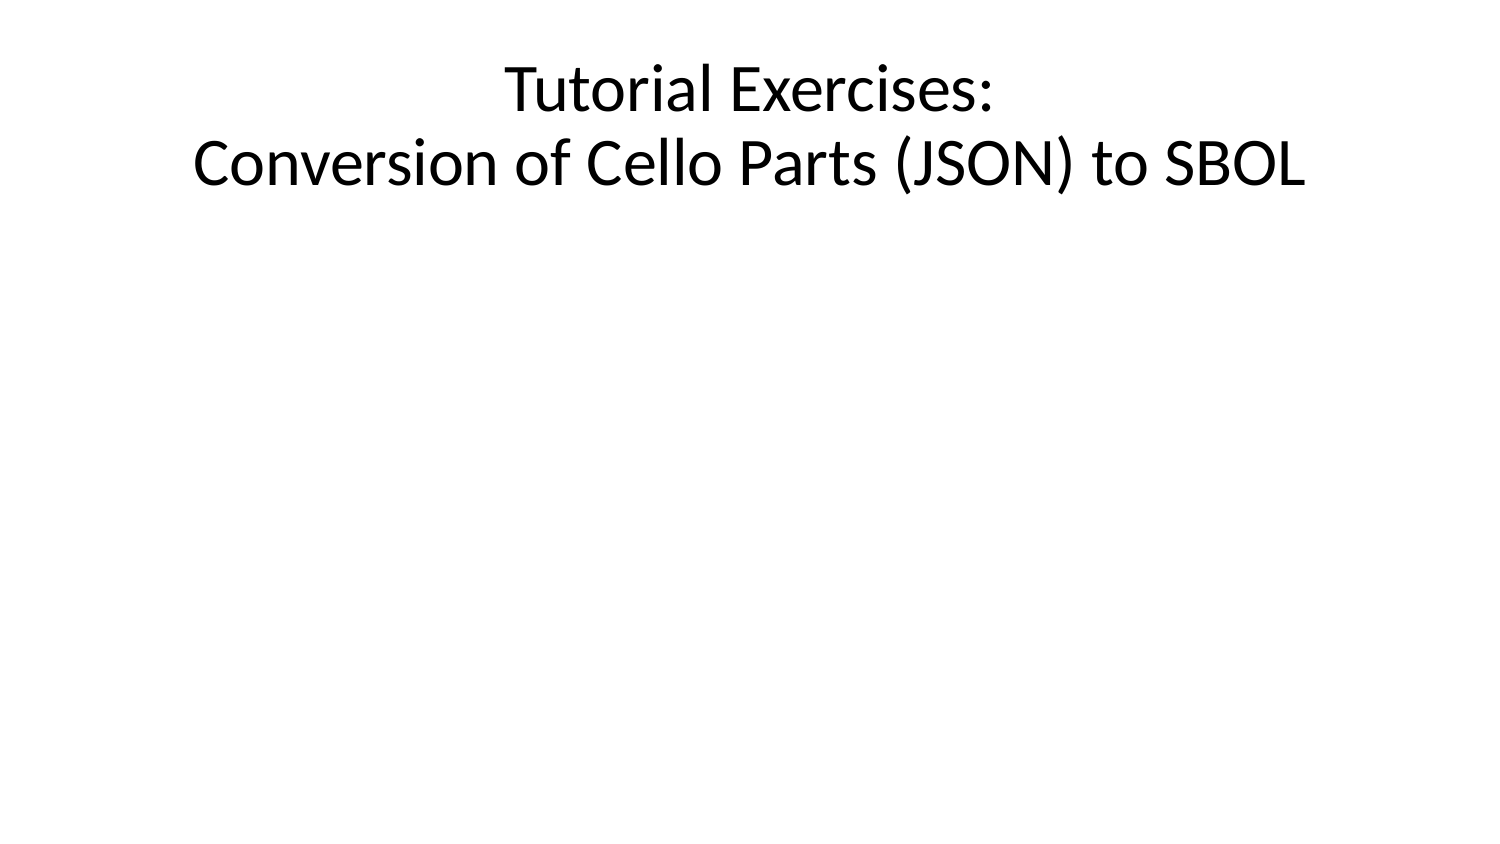

# Tutorial Exercises: Conversion of Cello Parts (JSON) to SBOL